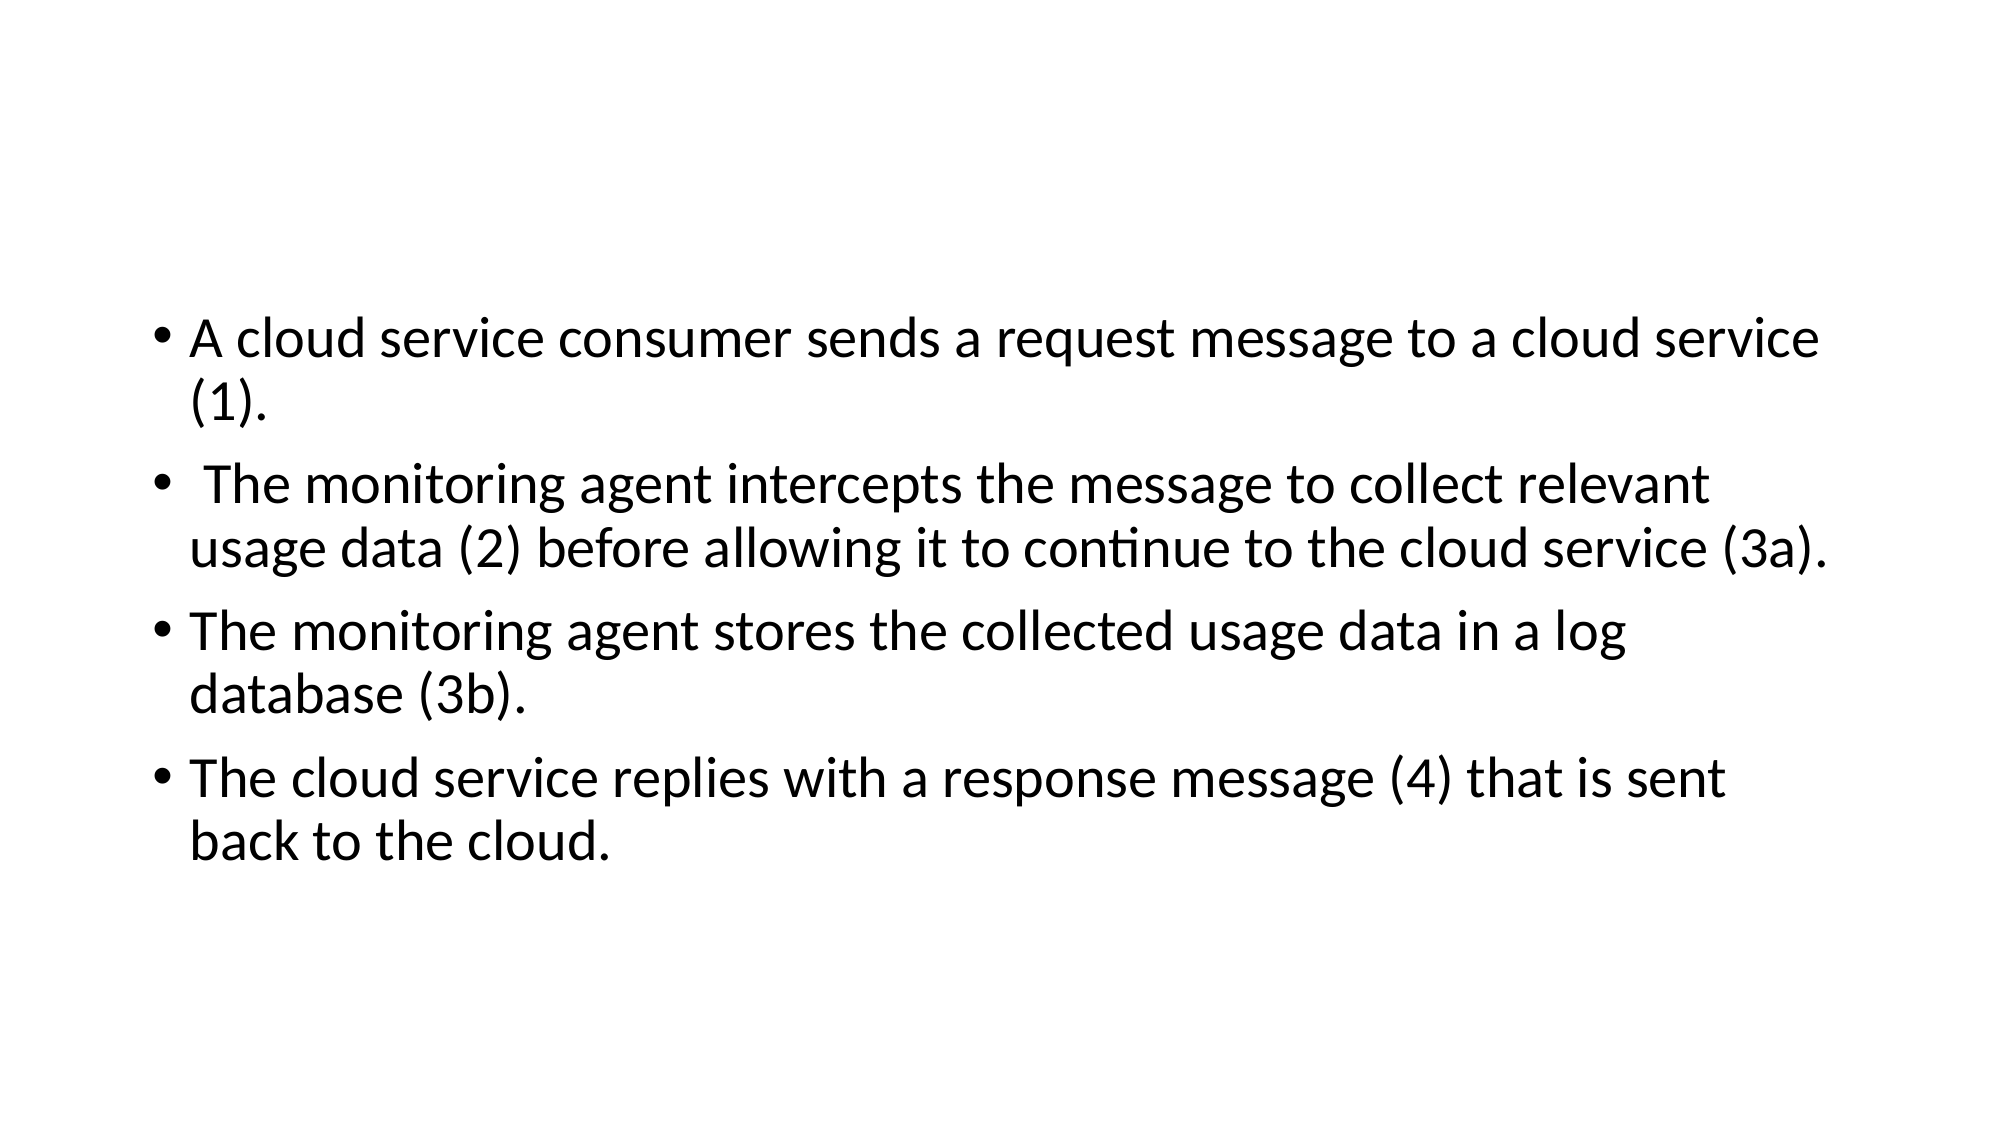

#
A cloud service consumer sends a request message to a cloud service (1).
 The monitoring agent intercepts the message to collect relevant usage data (2) before allowing it to continue to the cloud service (3a).
The monitoring agent stores the collected usage data in a log database (3b).
The cloud service replies with a response message (4) that is sent back to the cloud.